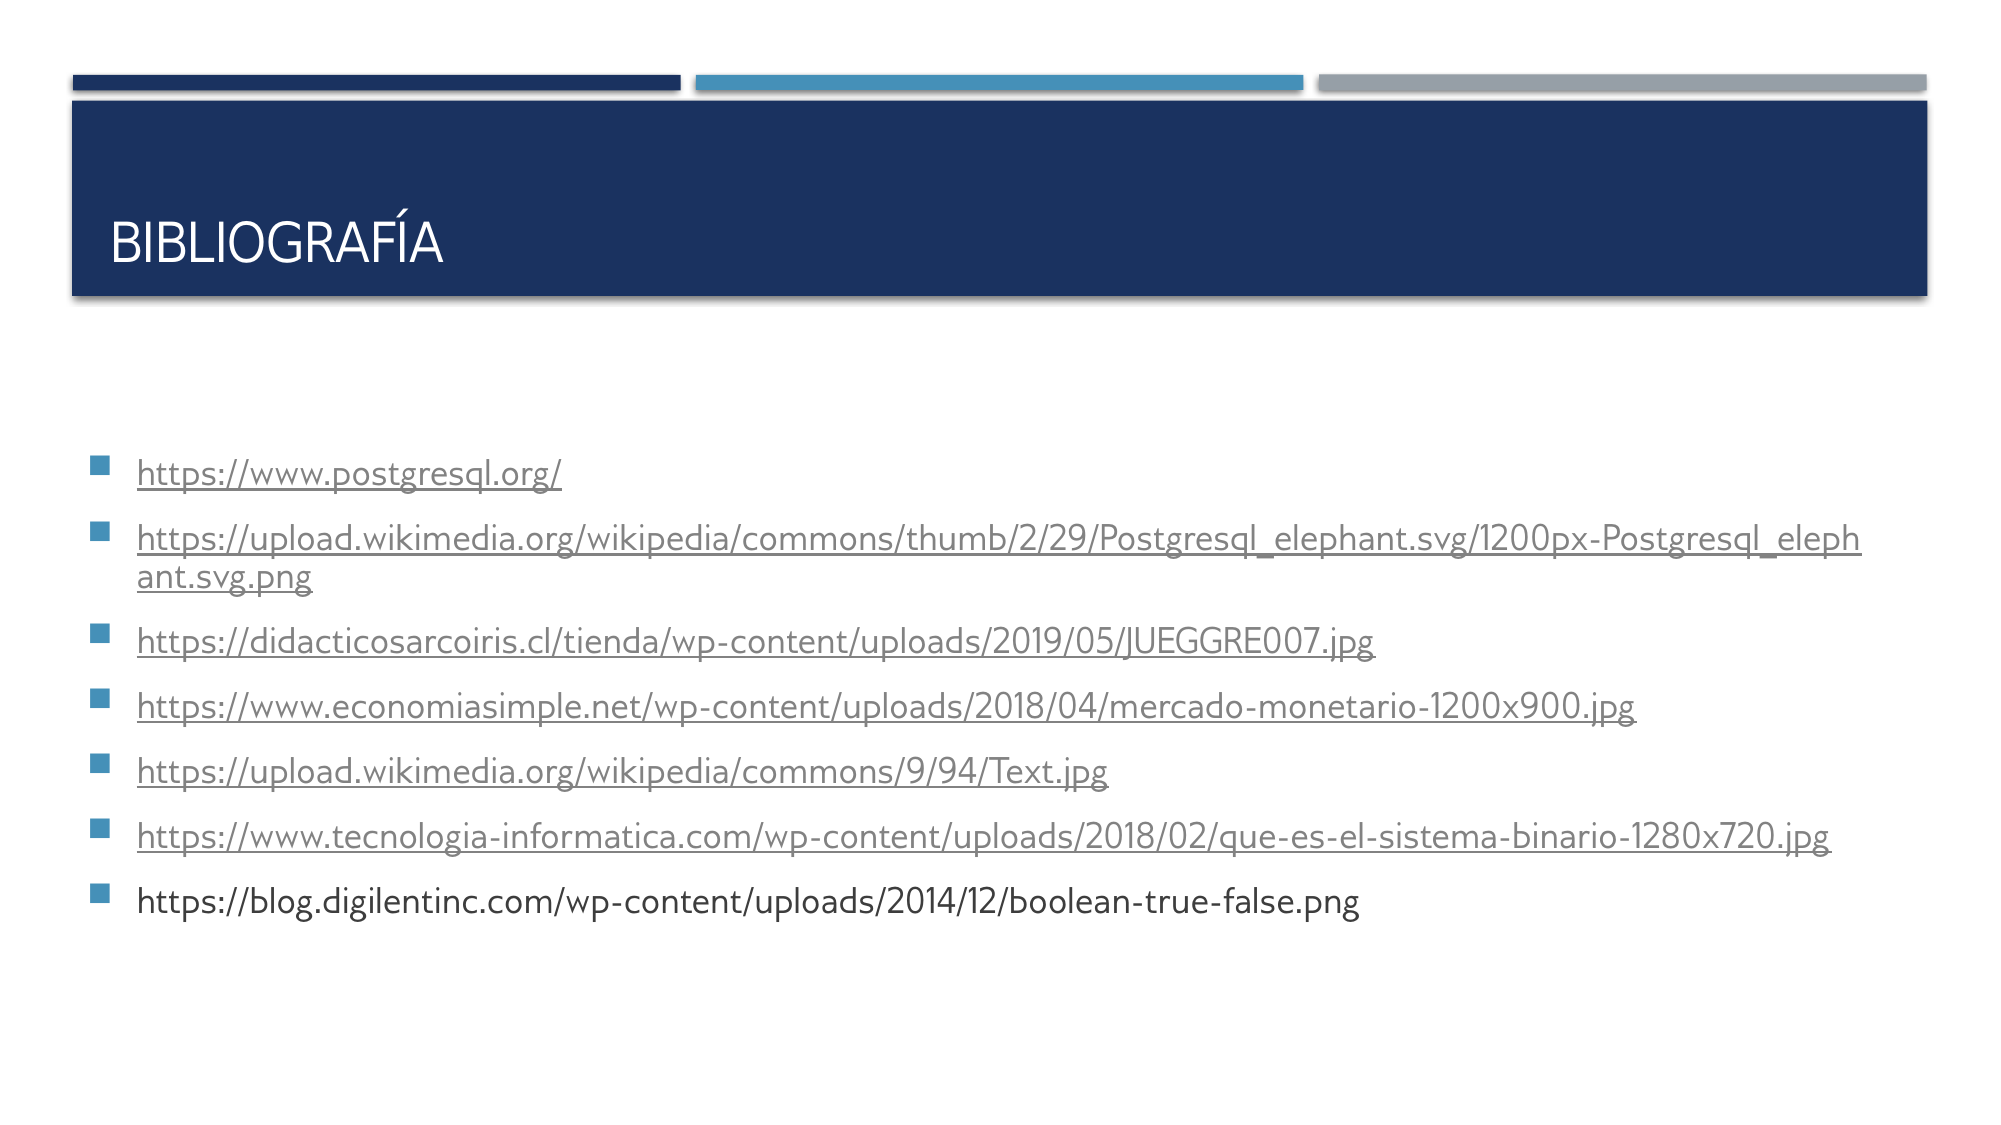

# Bibliografía
https://www.postgresql.org/
https://upload.wikimedia.org/wikipedia/commons/thumb/2/29/Postgresql_elephant.svg/1200px-Postgresql_elephant.svg.png
https://didacticosarcoiris.cl/tienda/wp-content/uploads/2019/05/JUEGGRE007.jpg
https://www.economiasimple.net/wp-content/uploads/2018/04/mercado-monetario-1200x900.jpg
https://upload.wikimedia.org/wikipedia/commons/9/94/Text.jpg
https://www.tecnologia-informatica.com/wp-content/uploads/2018/02/que-es-el-sistema-binario-1280x720.jpg
https://blog.digilentinc.com/wp-content/uploads/2014/12/boolean-true-false.png